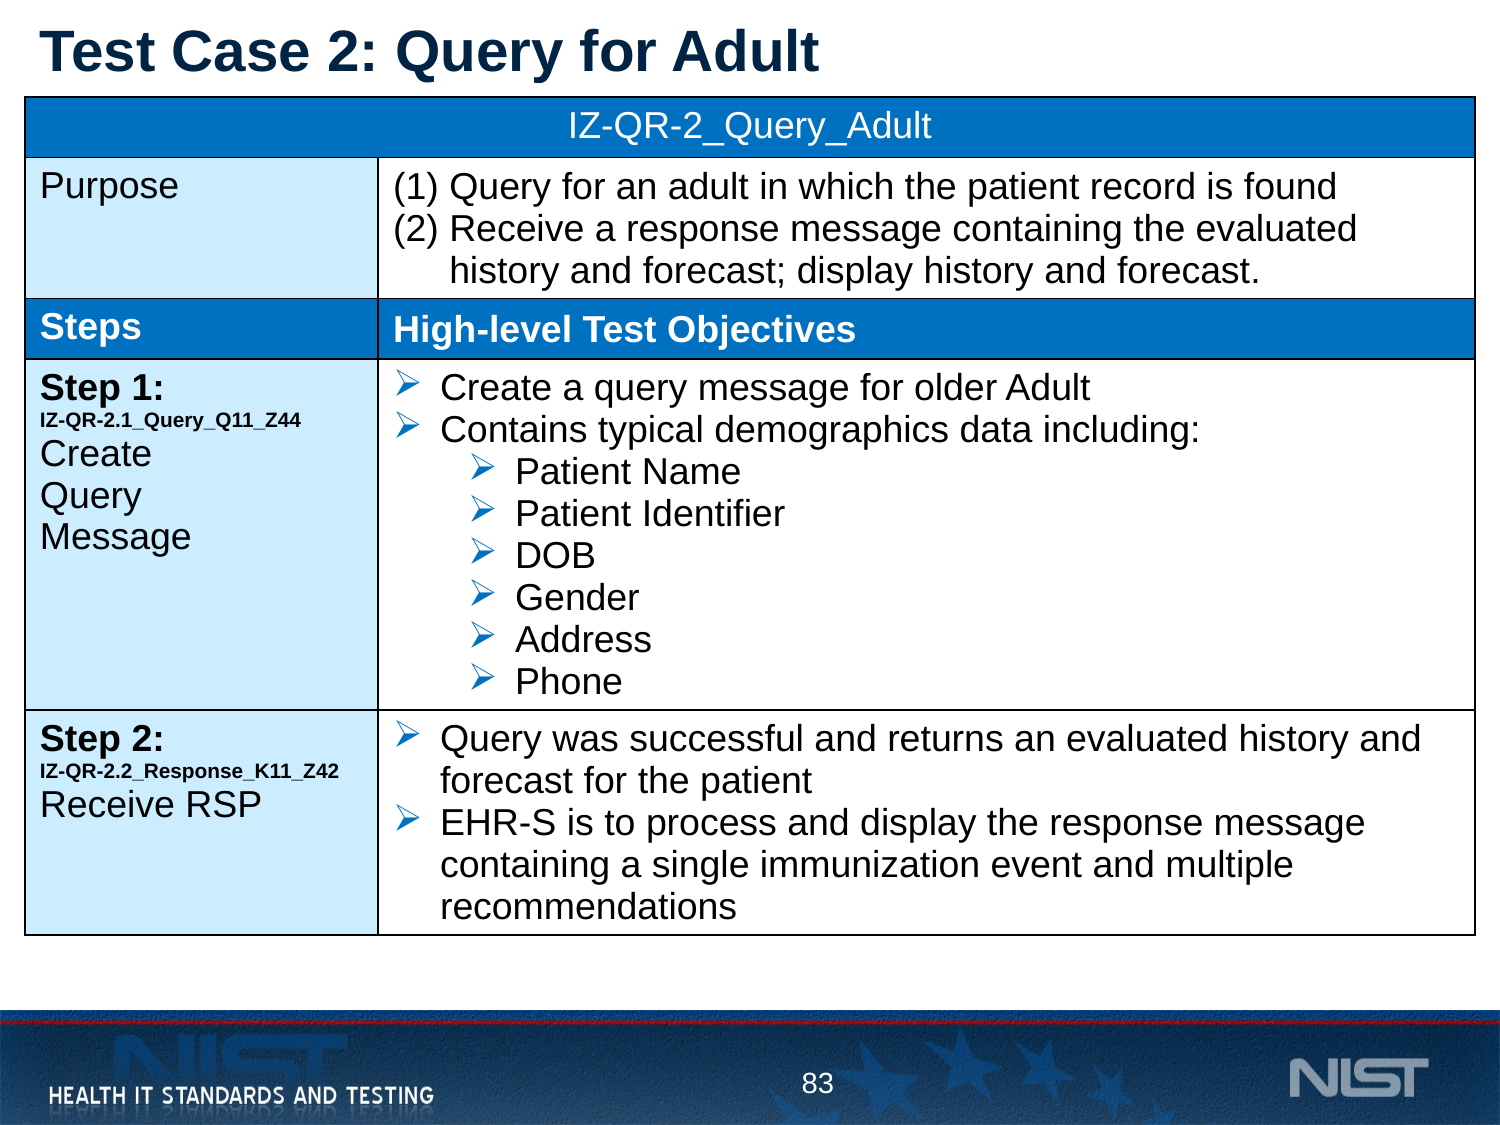

# Test Case 2: Query for Adult
| IZ-QR-2\_Query\_Adult |  |
| --- | --- |
| Purpose | Query for an adult in which the patient record is found Receive a response message containing the evaluated history and forecast; display history and forecast. |
| Steps | High-level Test Objectives |
| Step 1: IZ-QR-2.1\_Query\_Q11\_Z44 Create Query Message | Create a query message for older Adult Contains typical demographics data including: Patient Name Patient Identifier DOB Gender Address Phone |
| Step 2: IZ-QR-2.2\_Response\_K11\_Z42 Receive RSP | Query was successful and returns an evaluated history and forecast for the patient EHR-S is to process and display the response message containing a single immunization event and multiple recommendations |
83